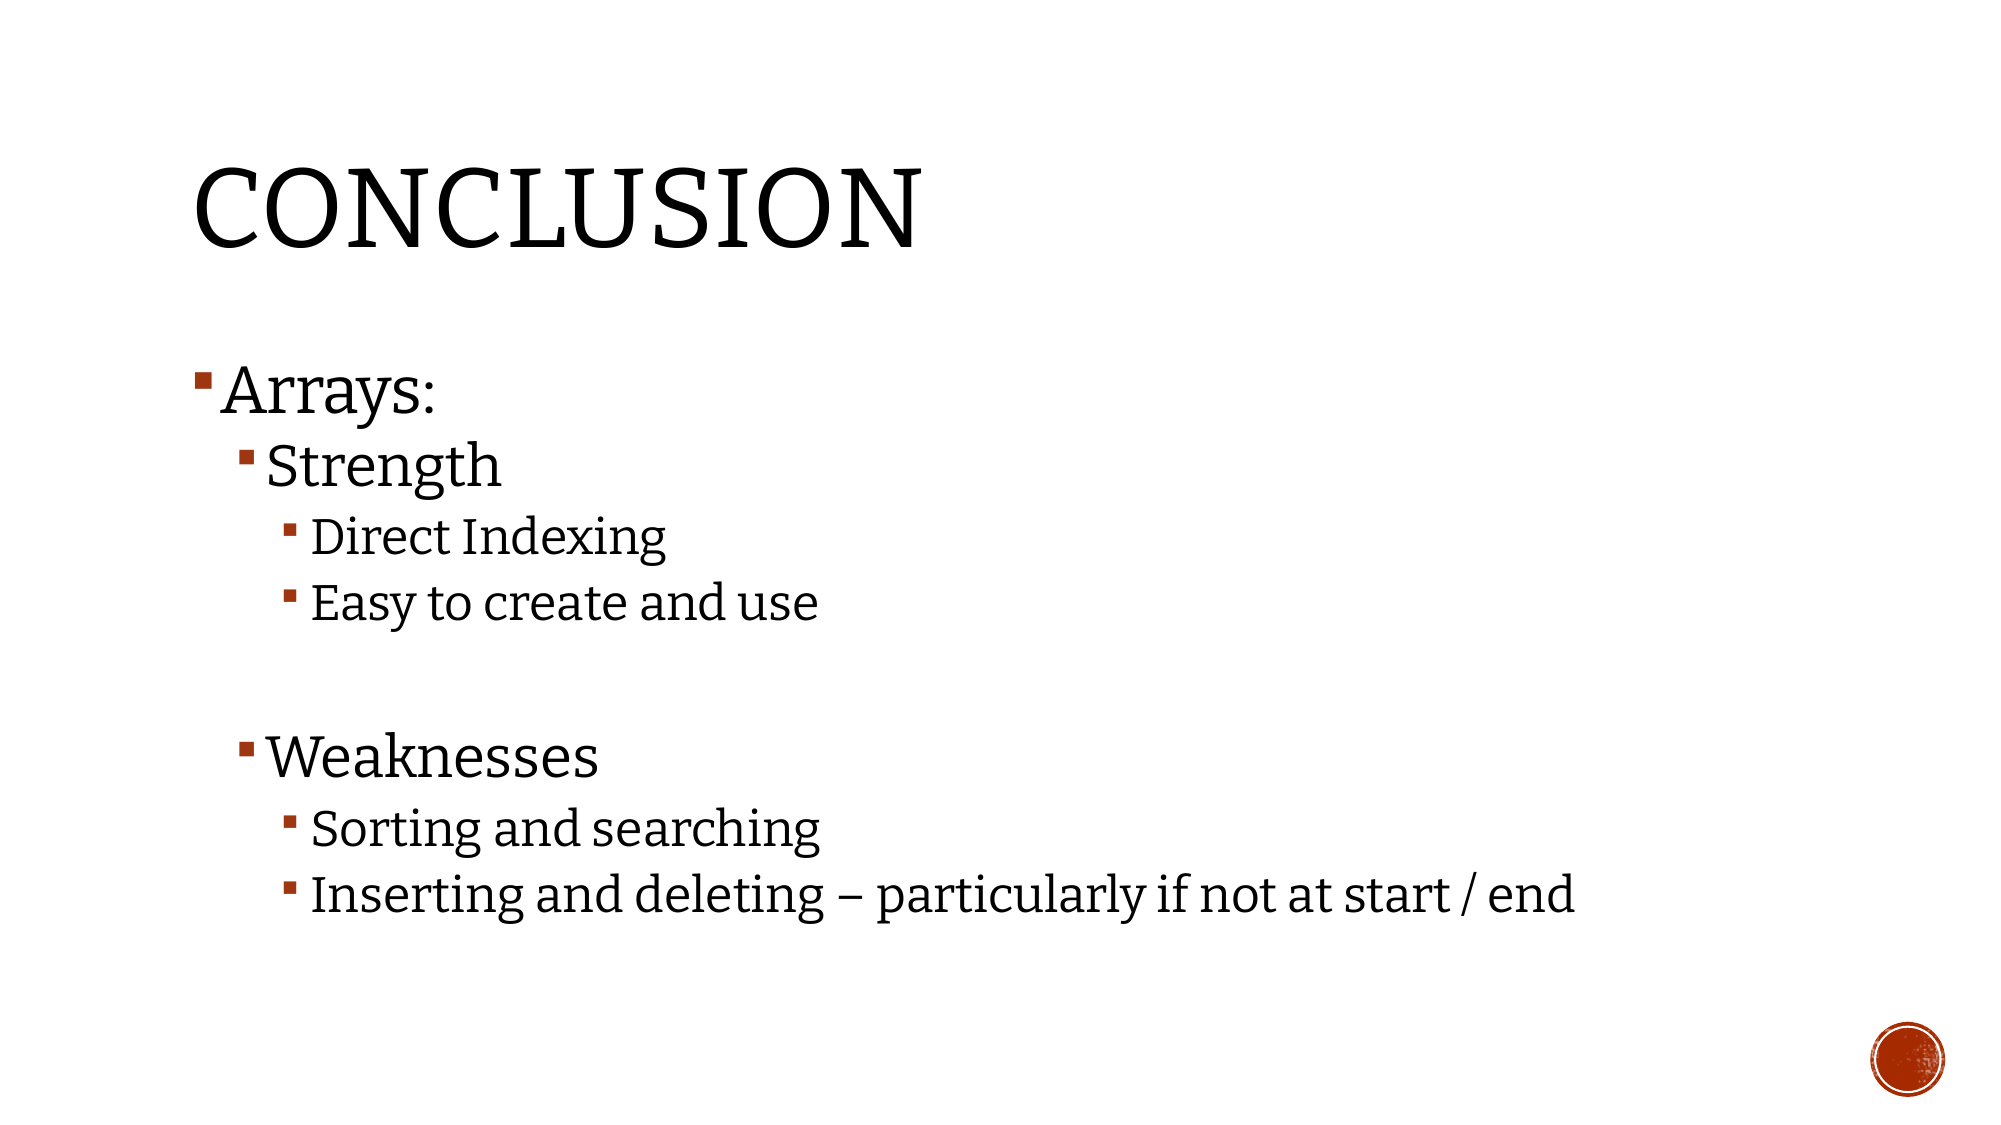

# conclusion
Arrays:
Strength
Direct Indexing
Easy to create and use

Weaknesses
Sorting and searching
Inserting and deleting – particularly if not at start / end